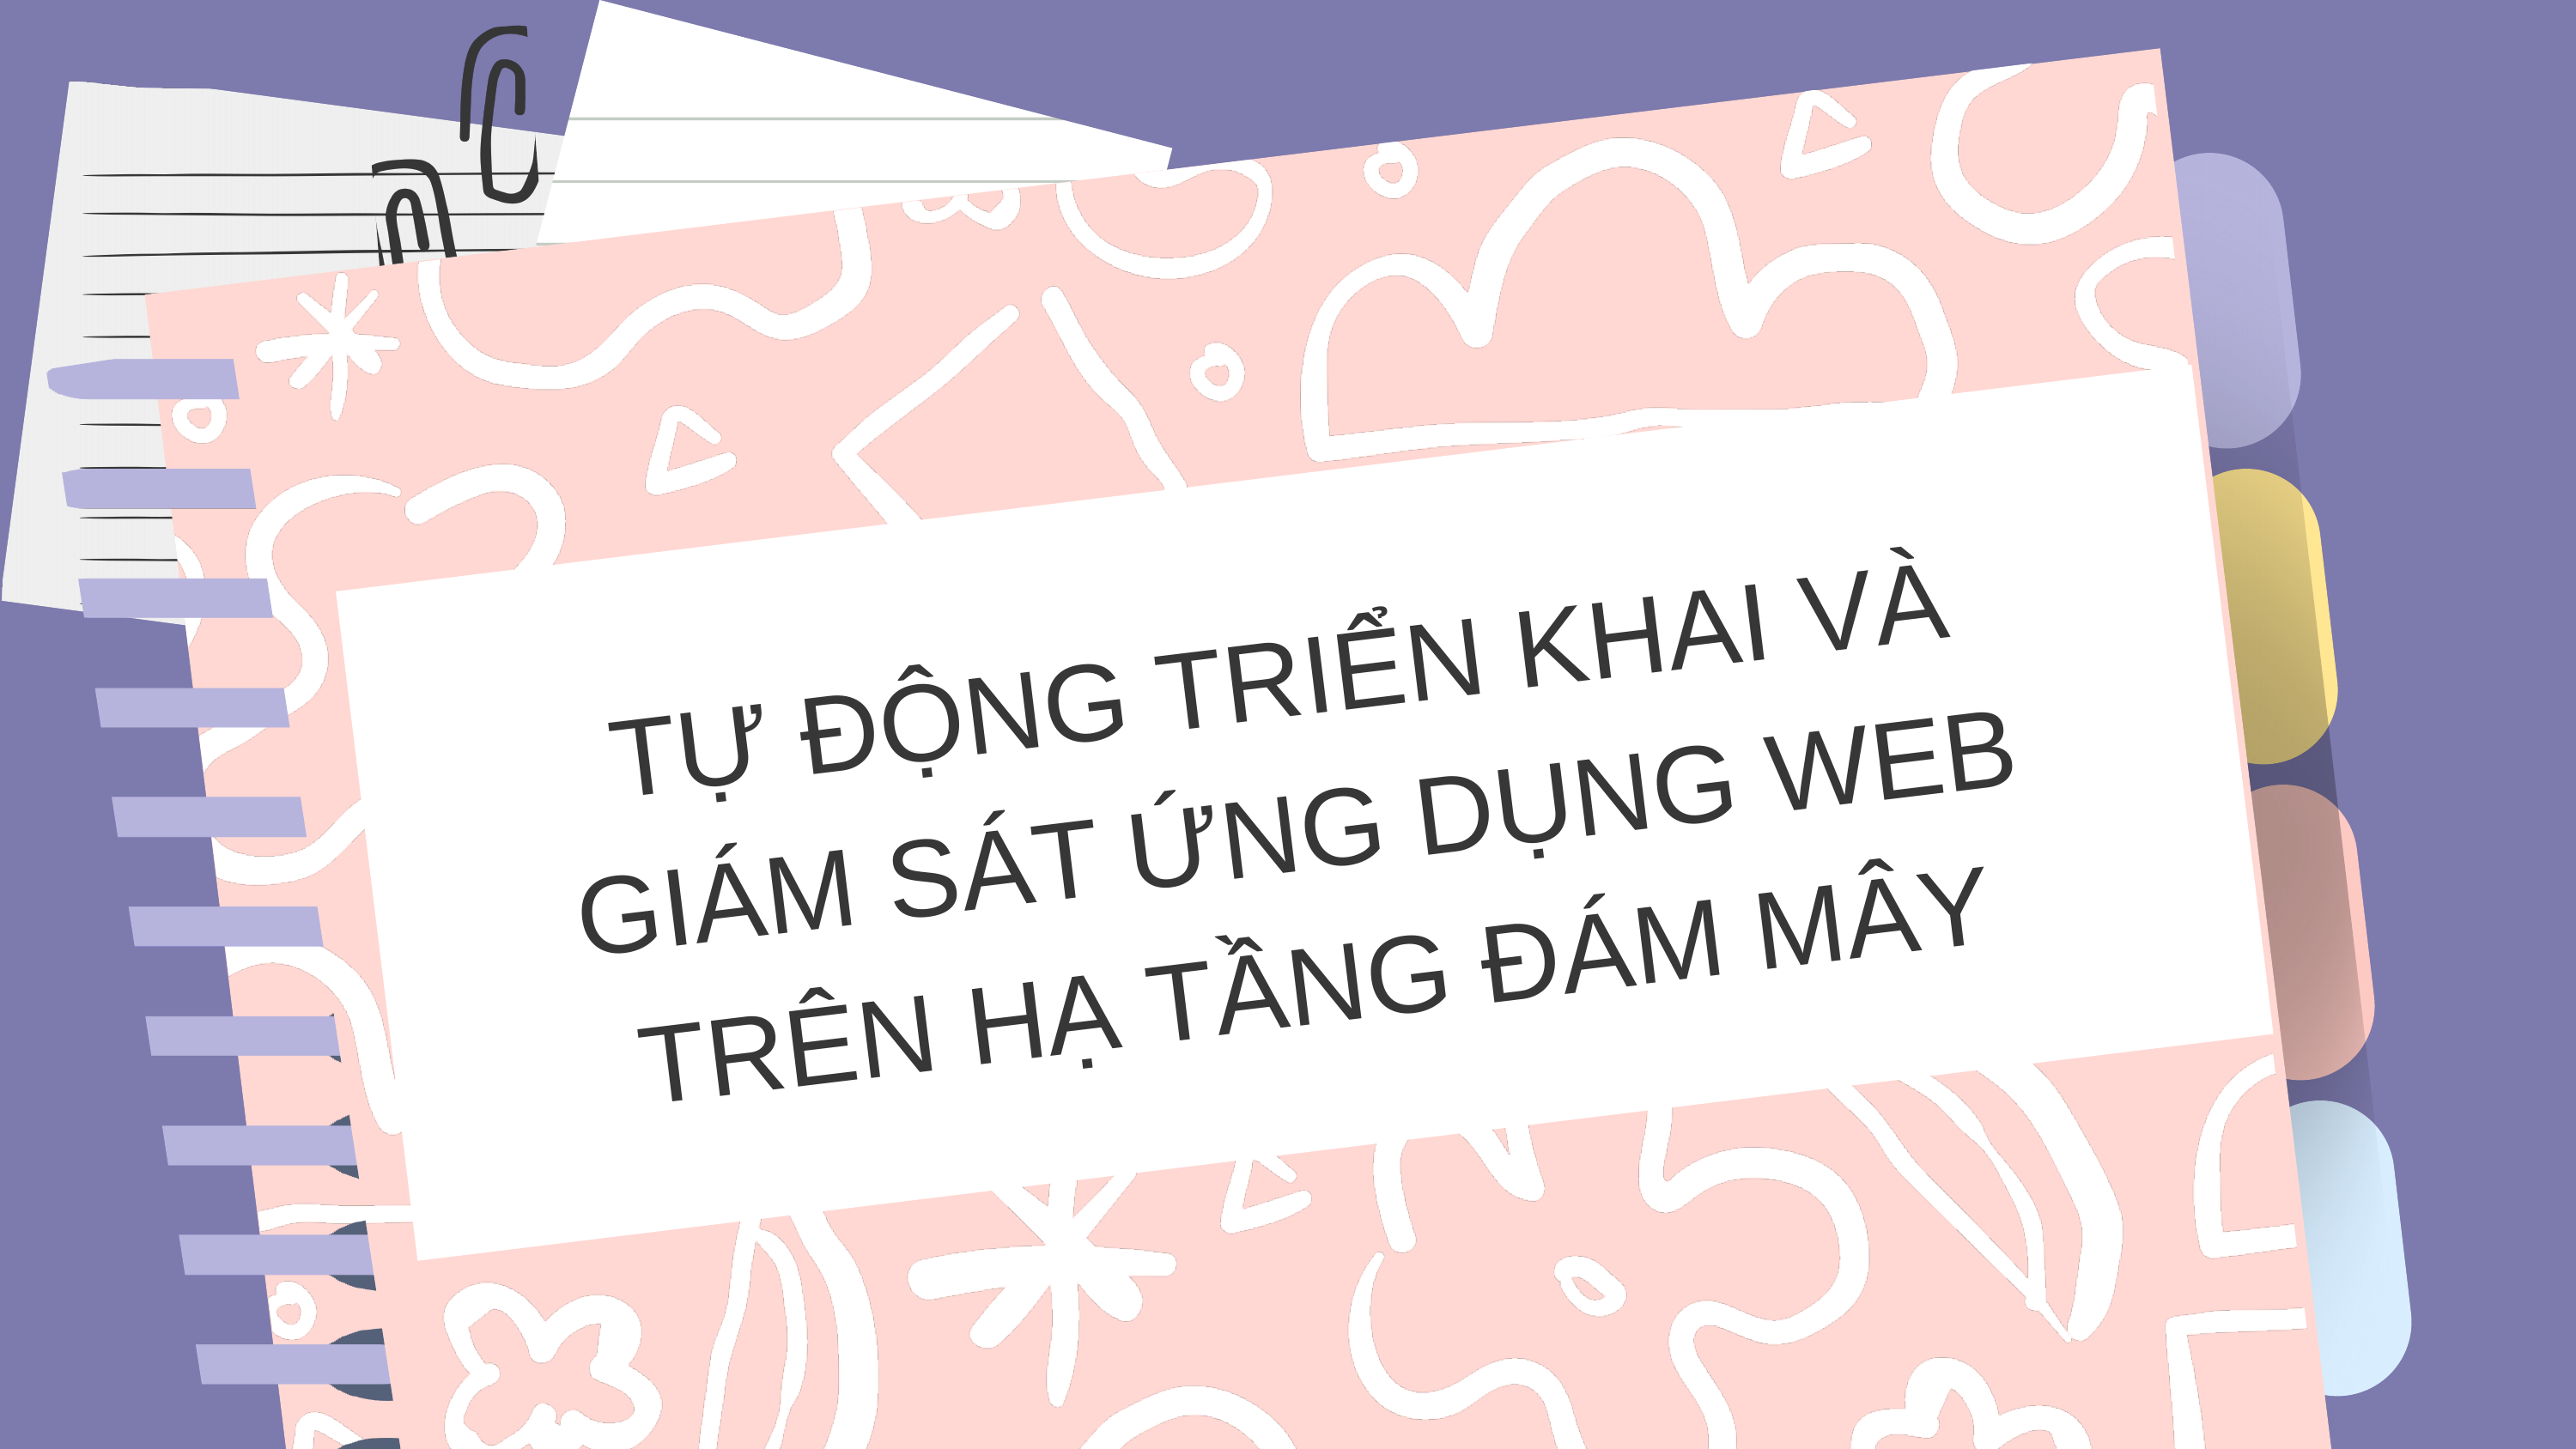

TỰ ĐỘNG TRIỂN KHAI VÀ GIÁM SÁT ỨNG DỤNG WEB TRÊN HẠ TẦNG ĐÁM MÂY